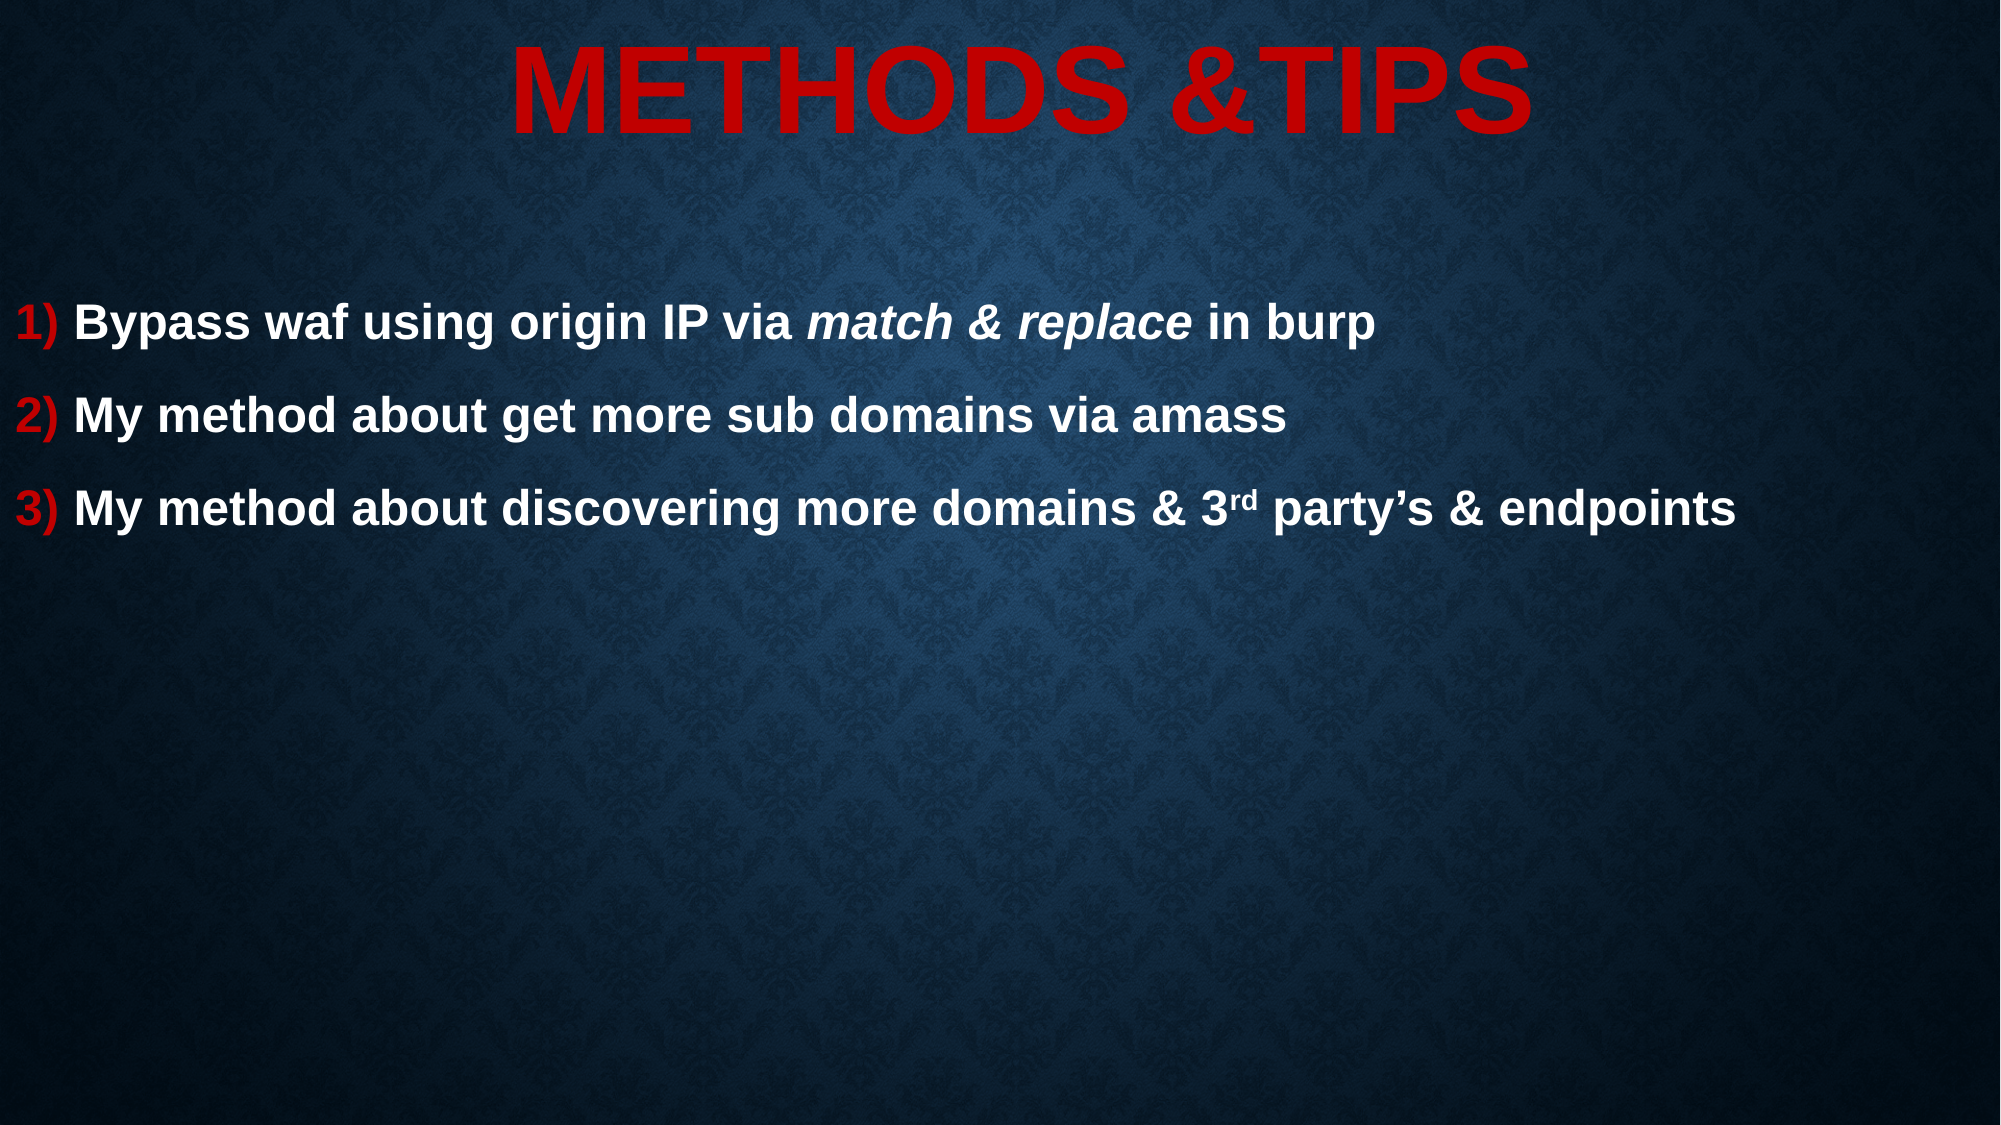

# METHODS &TIPS

1) Bypass waf using origin IP via match & replace in burp
2) My method about get more sub domains via amass
3) My method about discovering more domains & 3rd party’s & endpoints